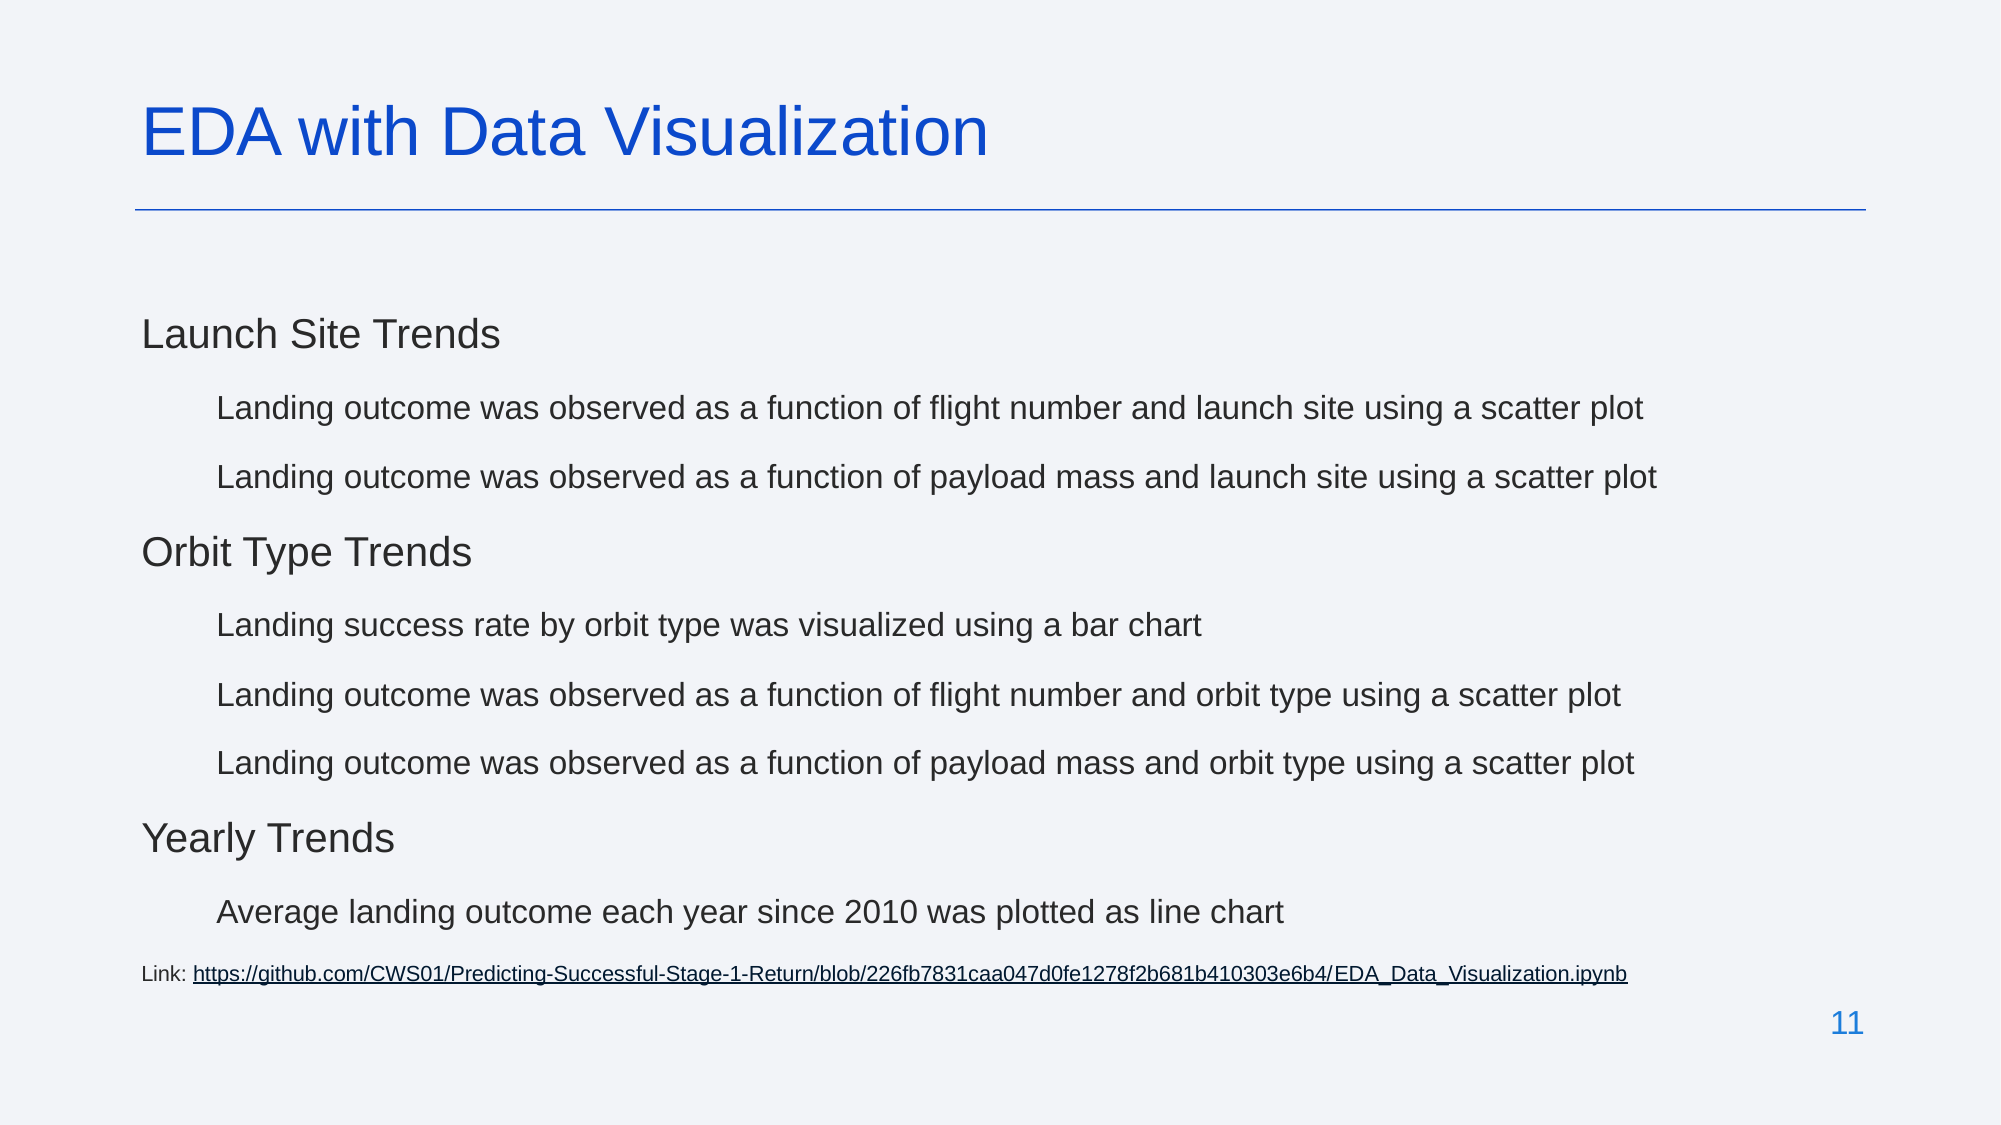

EDA with Data Visualization
Launch Site Trends
Landing outcome was observed as a function of flight number and launch site using a scatter plot
Landing outcome was observed as a function of payload mass and launch site using a scatter plot
Orbit Type Trends
Landing success rate by orbit type was visualized using a bar chart
Landing outcome was observed as a function of flight number and orbit type using a scatter plot
Landing outcome was observed as a function of payload mass and orbit type using a scatter plot
Yearly Trends
Average landing outcome each year since 2010 was plotted as line chart
Link: https://github.com/CWS01/Predicting-Successful-Stage-1-Return/blob/226fb7831caa047d0fe1278f2b681b410303e6b4/EDA_Data_Visualization.ipynb

11